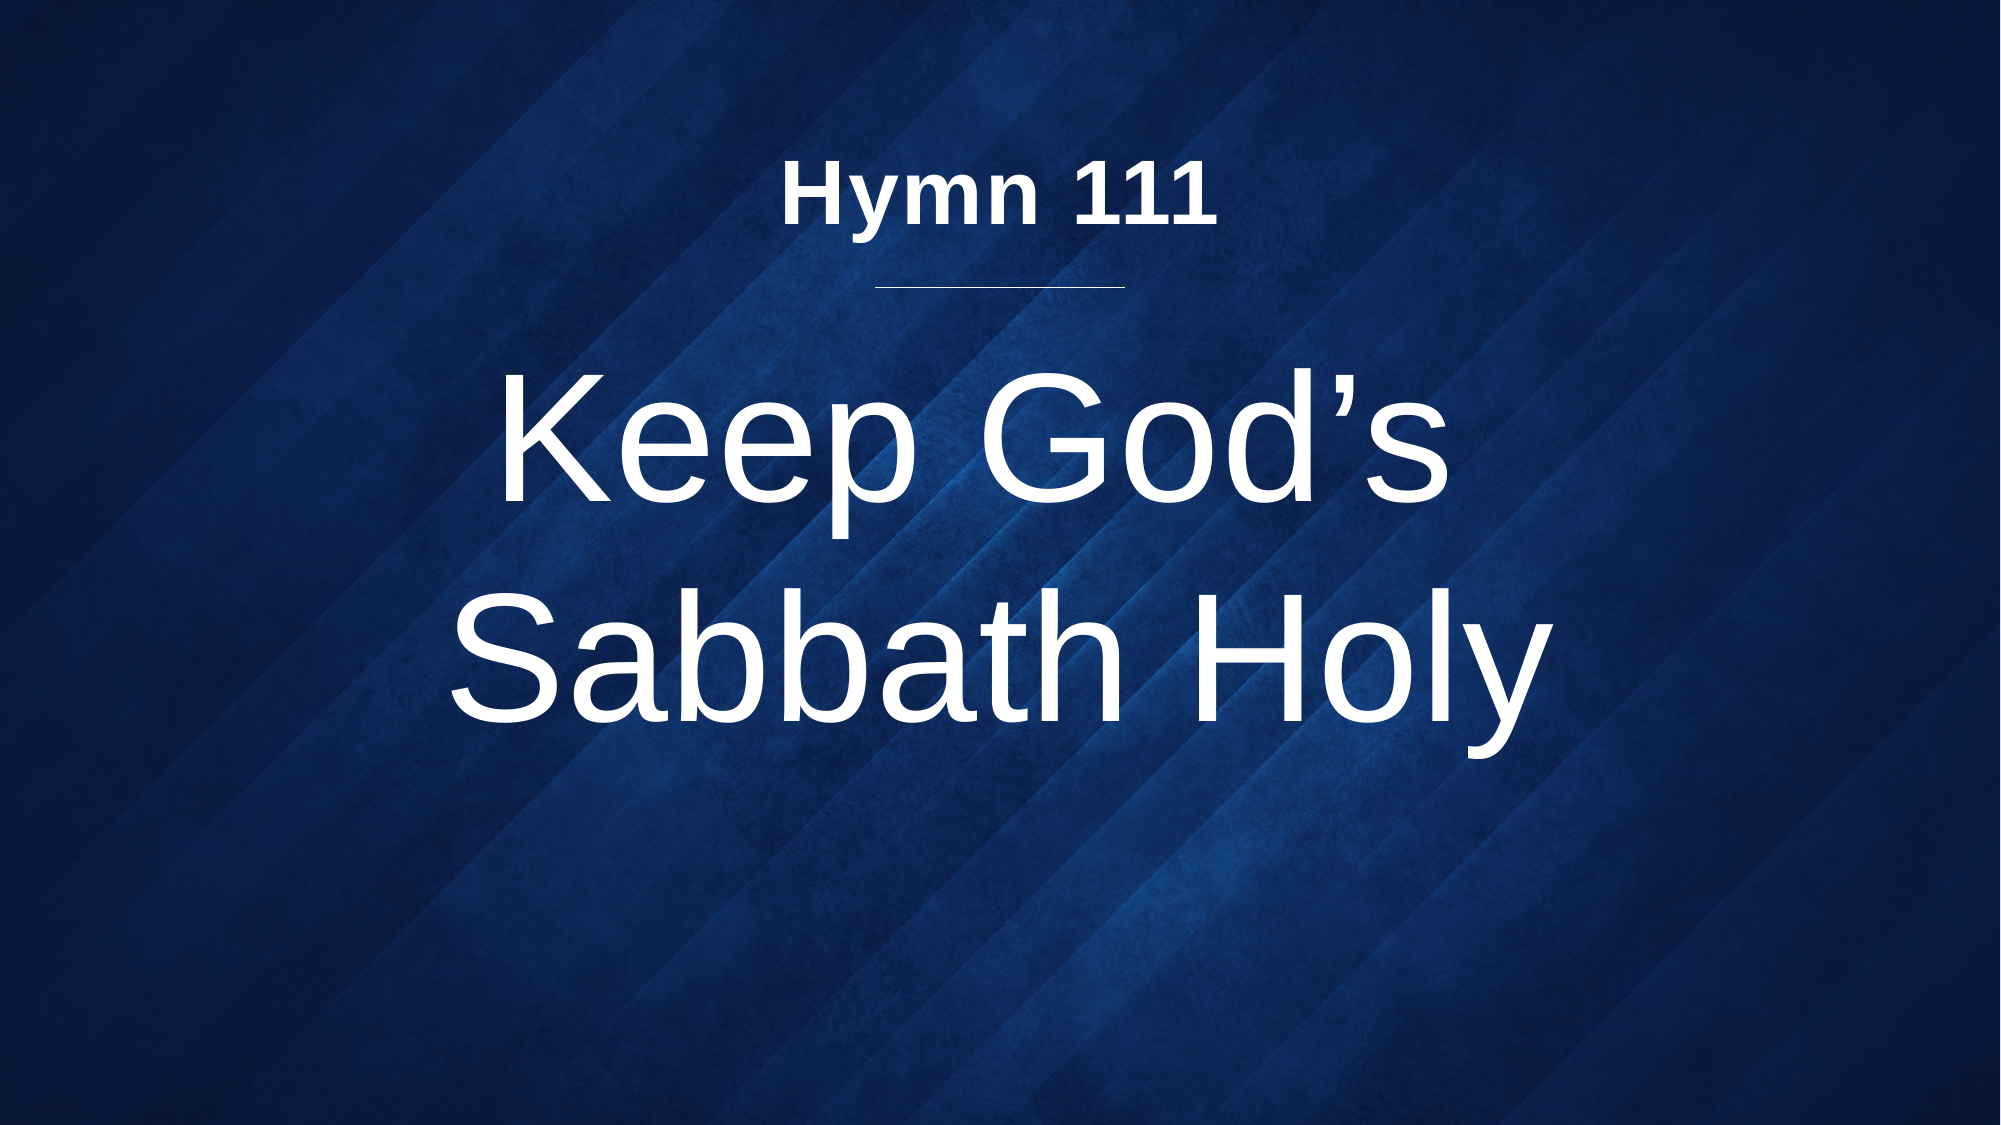

Hymn 111
# Keep God’s Sabbath Holy